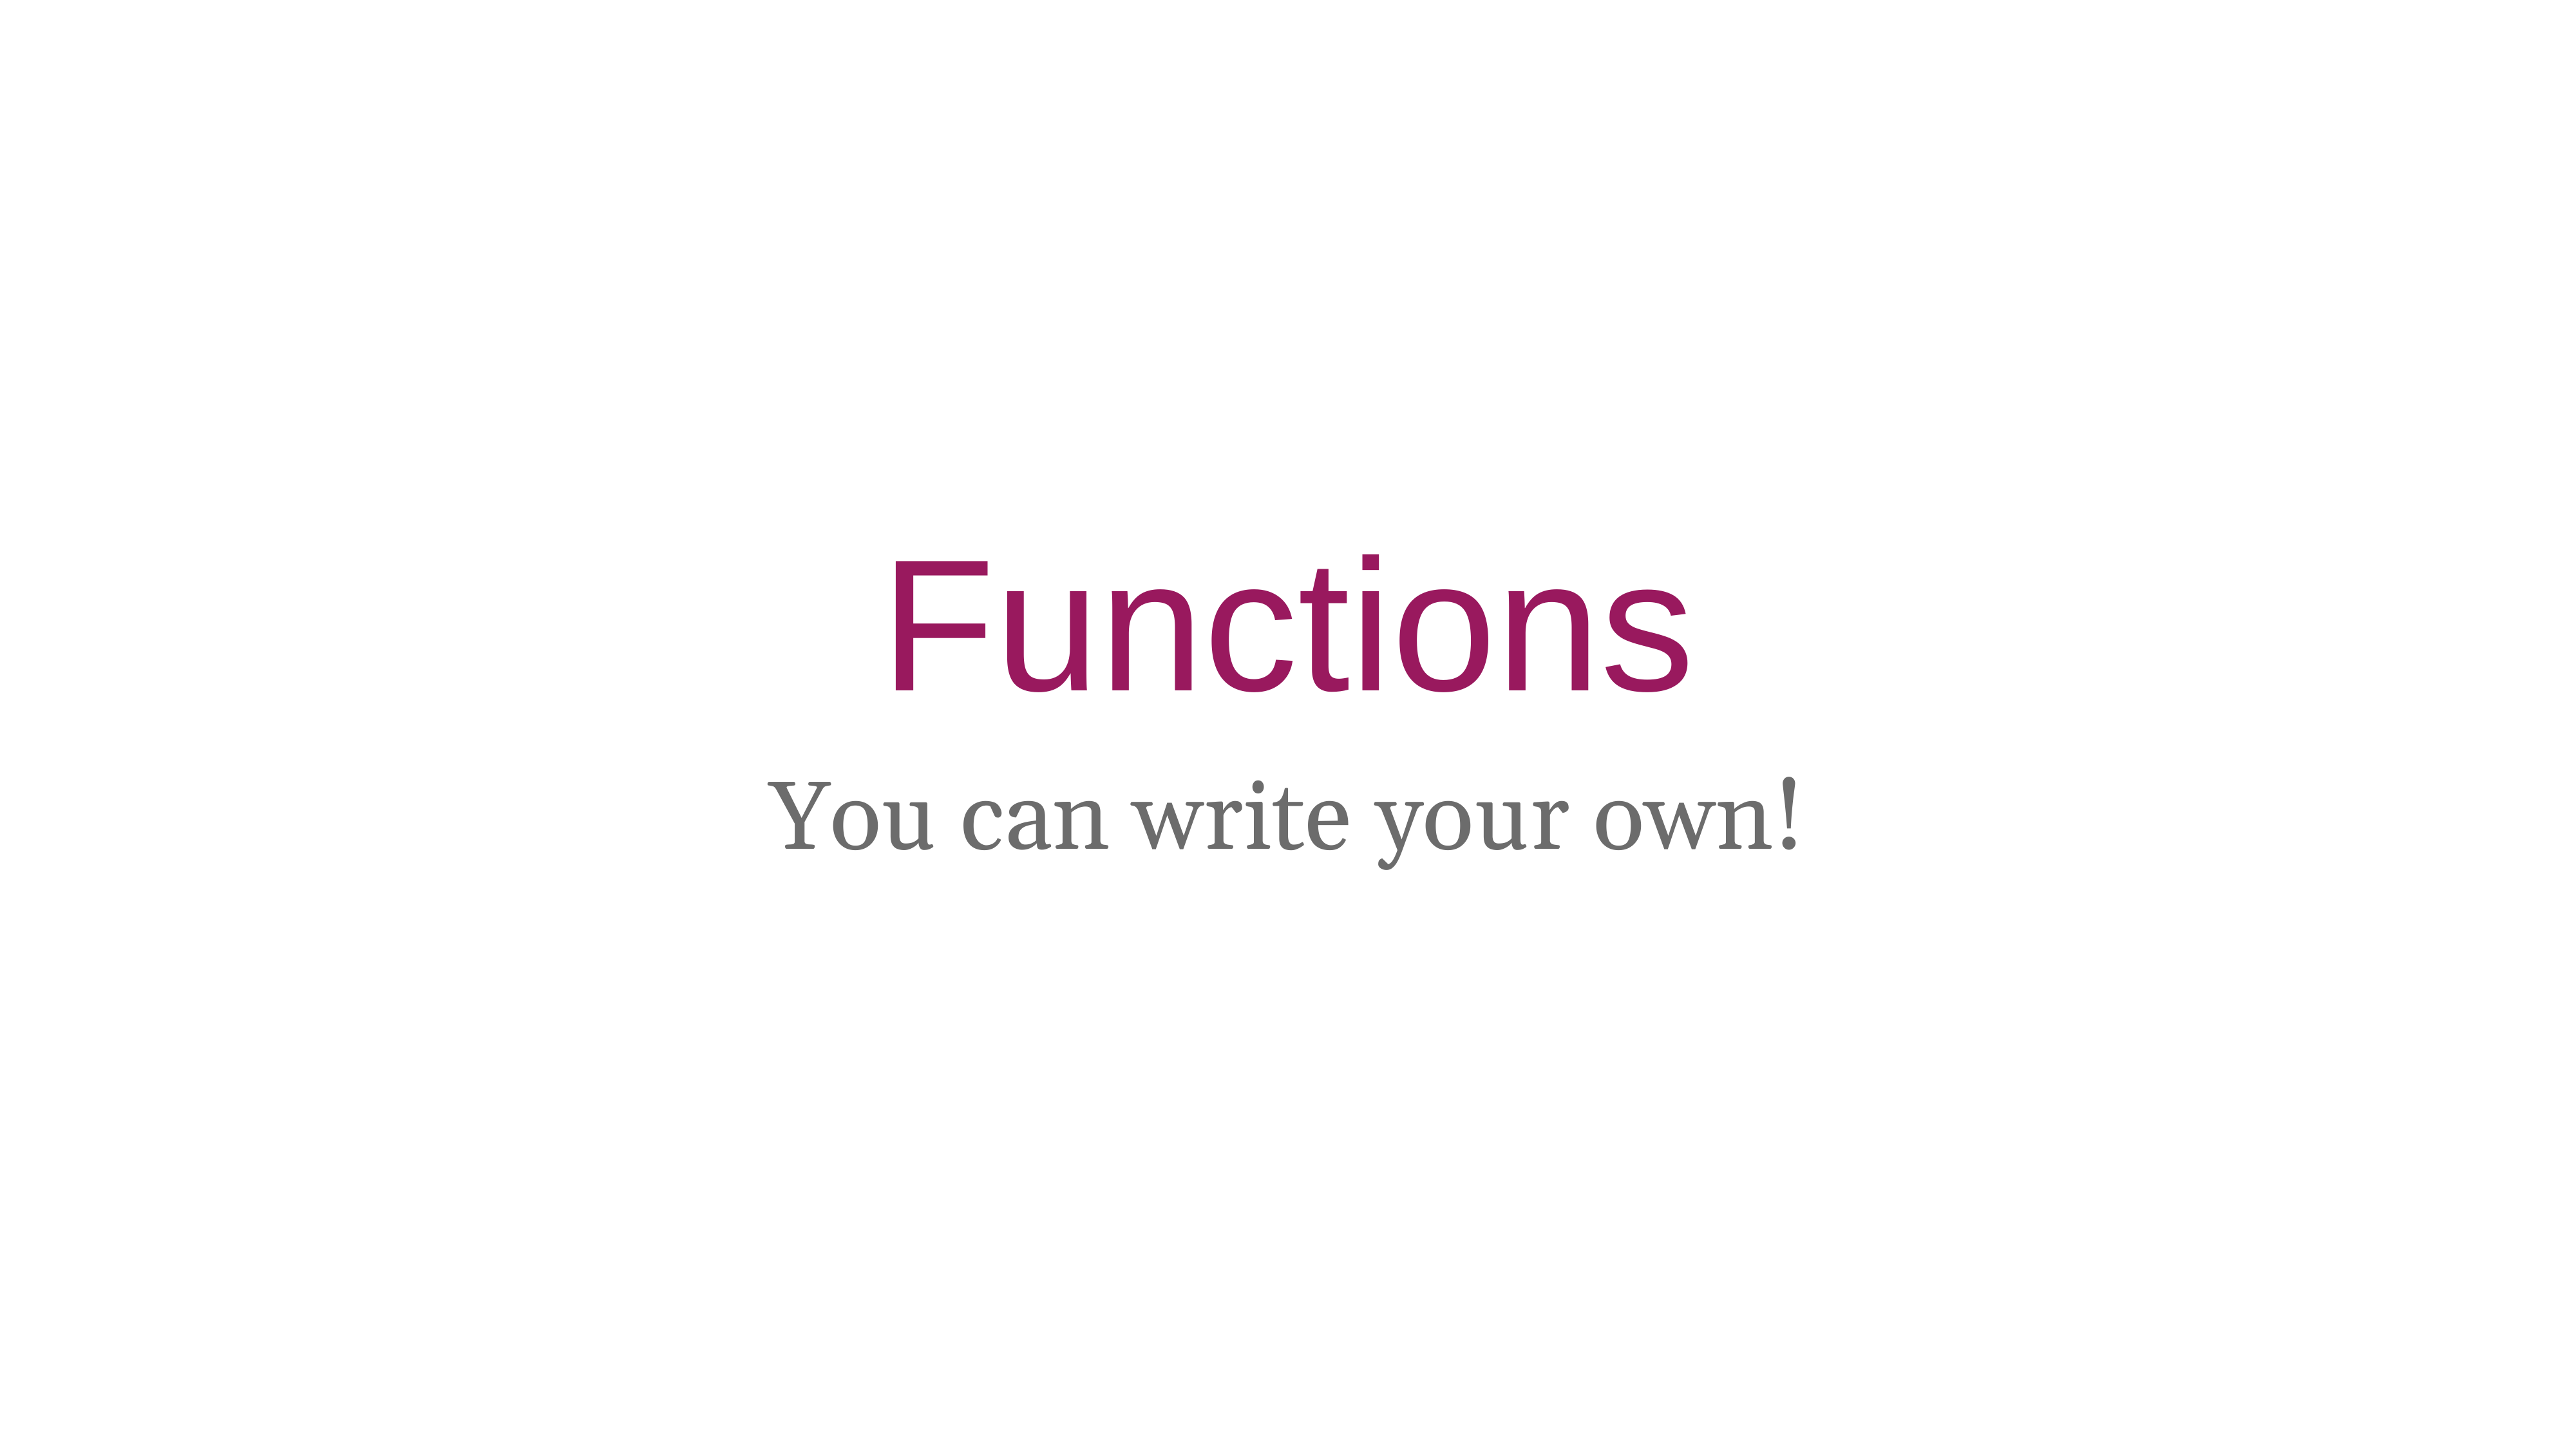

# Functions
You can write your own!